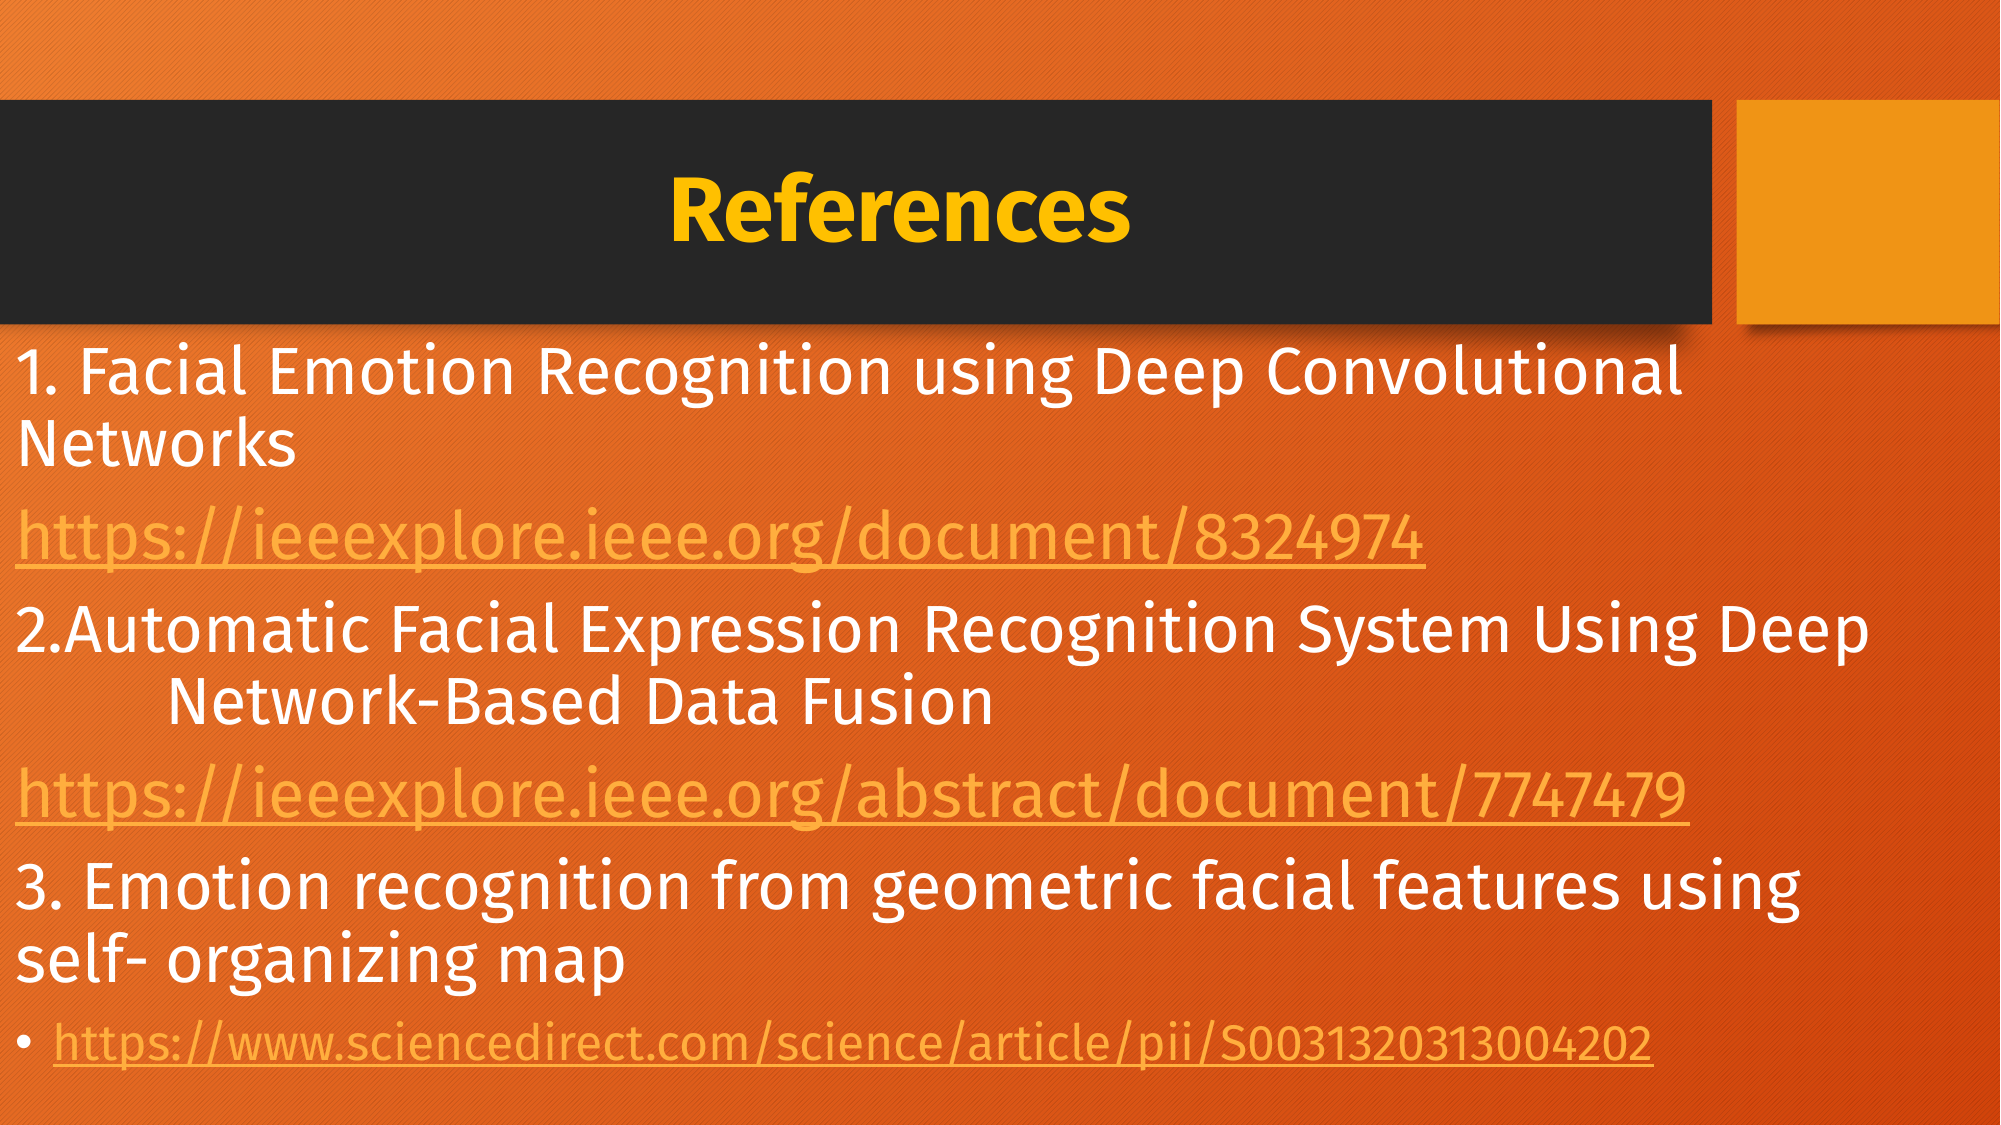

# References
1. Facial Emotion Recognition using Deep Convolutional 	Networks
	https://ieeexplore.ieee.org/document/8324974
2.Automatic Facial Expression Recognition System Using Deep         	Network-Based Data Fusion
https://ieeexplore.ieee.org/abstract/document/7747479
3. Emotion recognition from geometric facial features using self-	organizing map
https://www.sciencedirect.com/science/article/pii/S0031320313004202